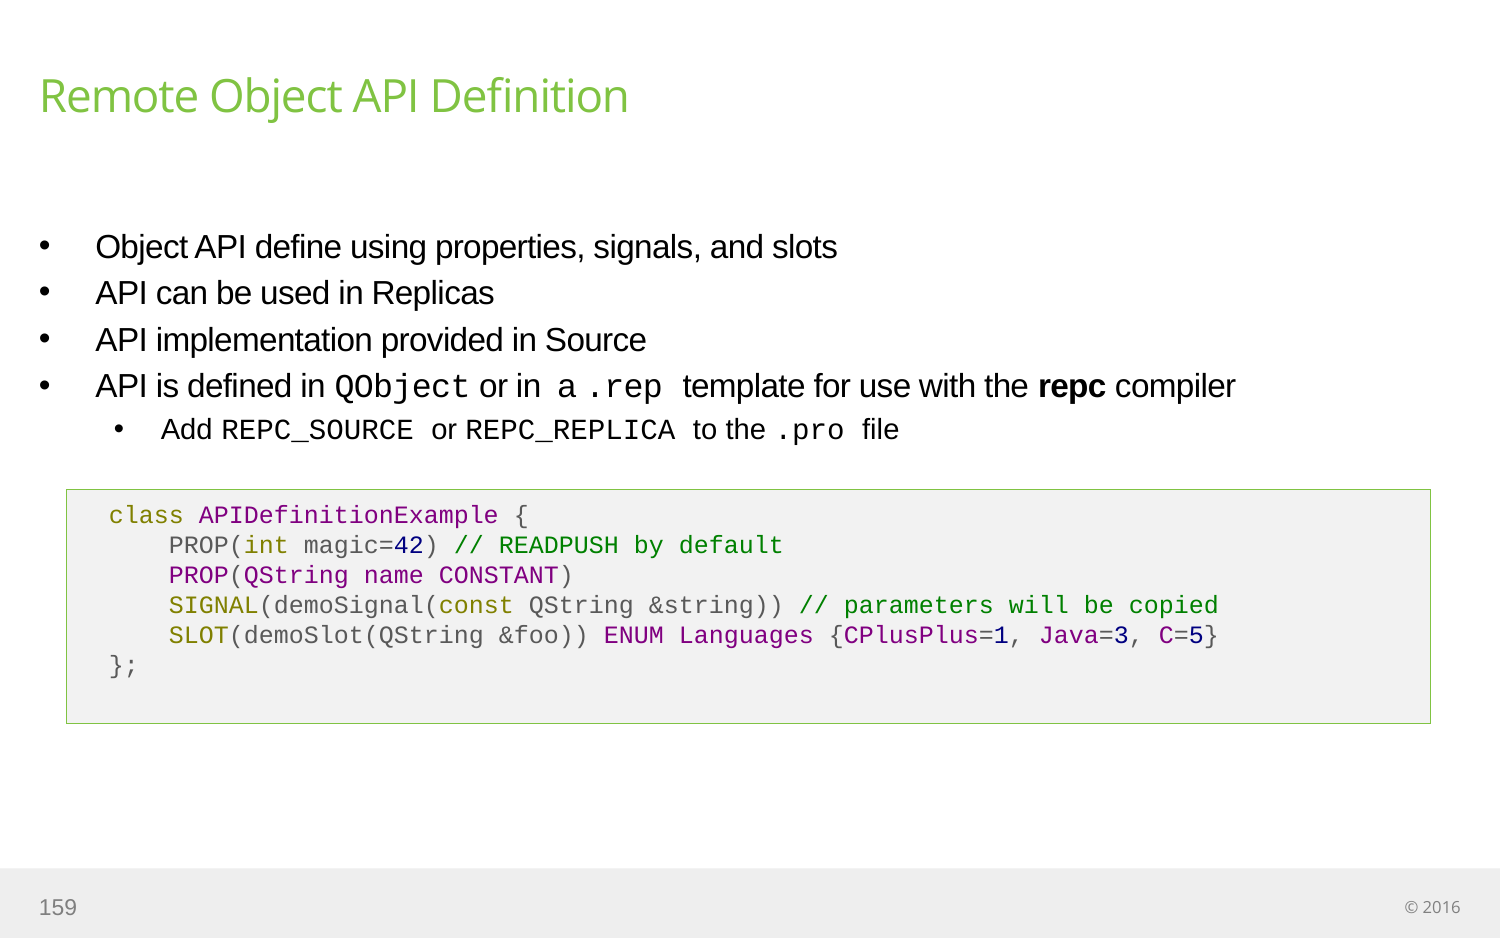

# Remote Object API Definition
Object API define using properties, signals, and slots
API can be used in Replicas
API implementation provided in Source
API is defined in QObject or in  a .rep template for use with the repc compiler
Add REPC_SOURCE or REPC_REPLICA to the .pro file

class APIDefinitionExample {
    PROP(int magic=42) // READPUSH by default
    PROP(QString name CONSTANT)
    SIGNAL(demoSignal(const QString &string)) // parameters will be copied
    SLOT(demoSlot(QString &foo)) ENUM Languages {CPlusPlus=1, Java=3, C=5}
};
159
© 2016